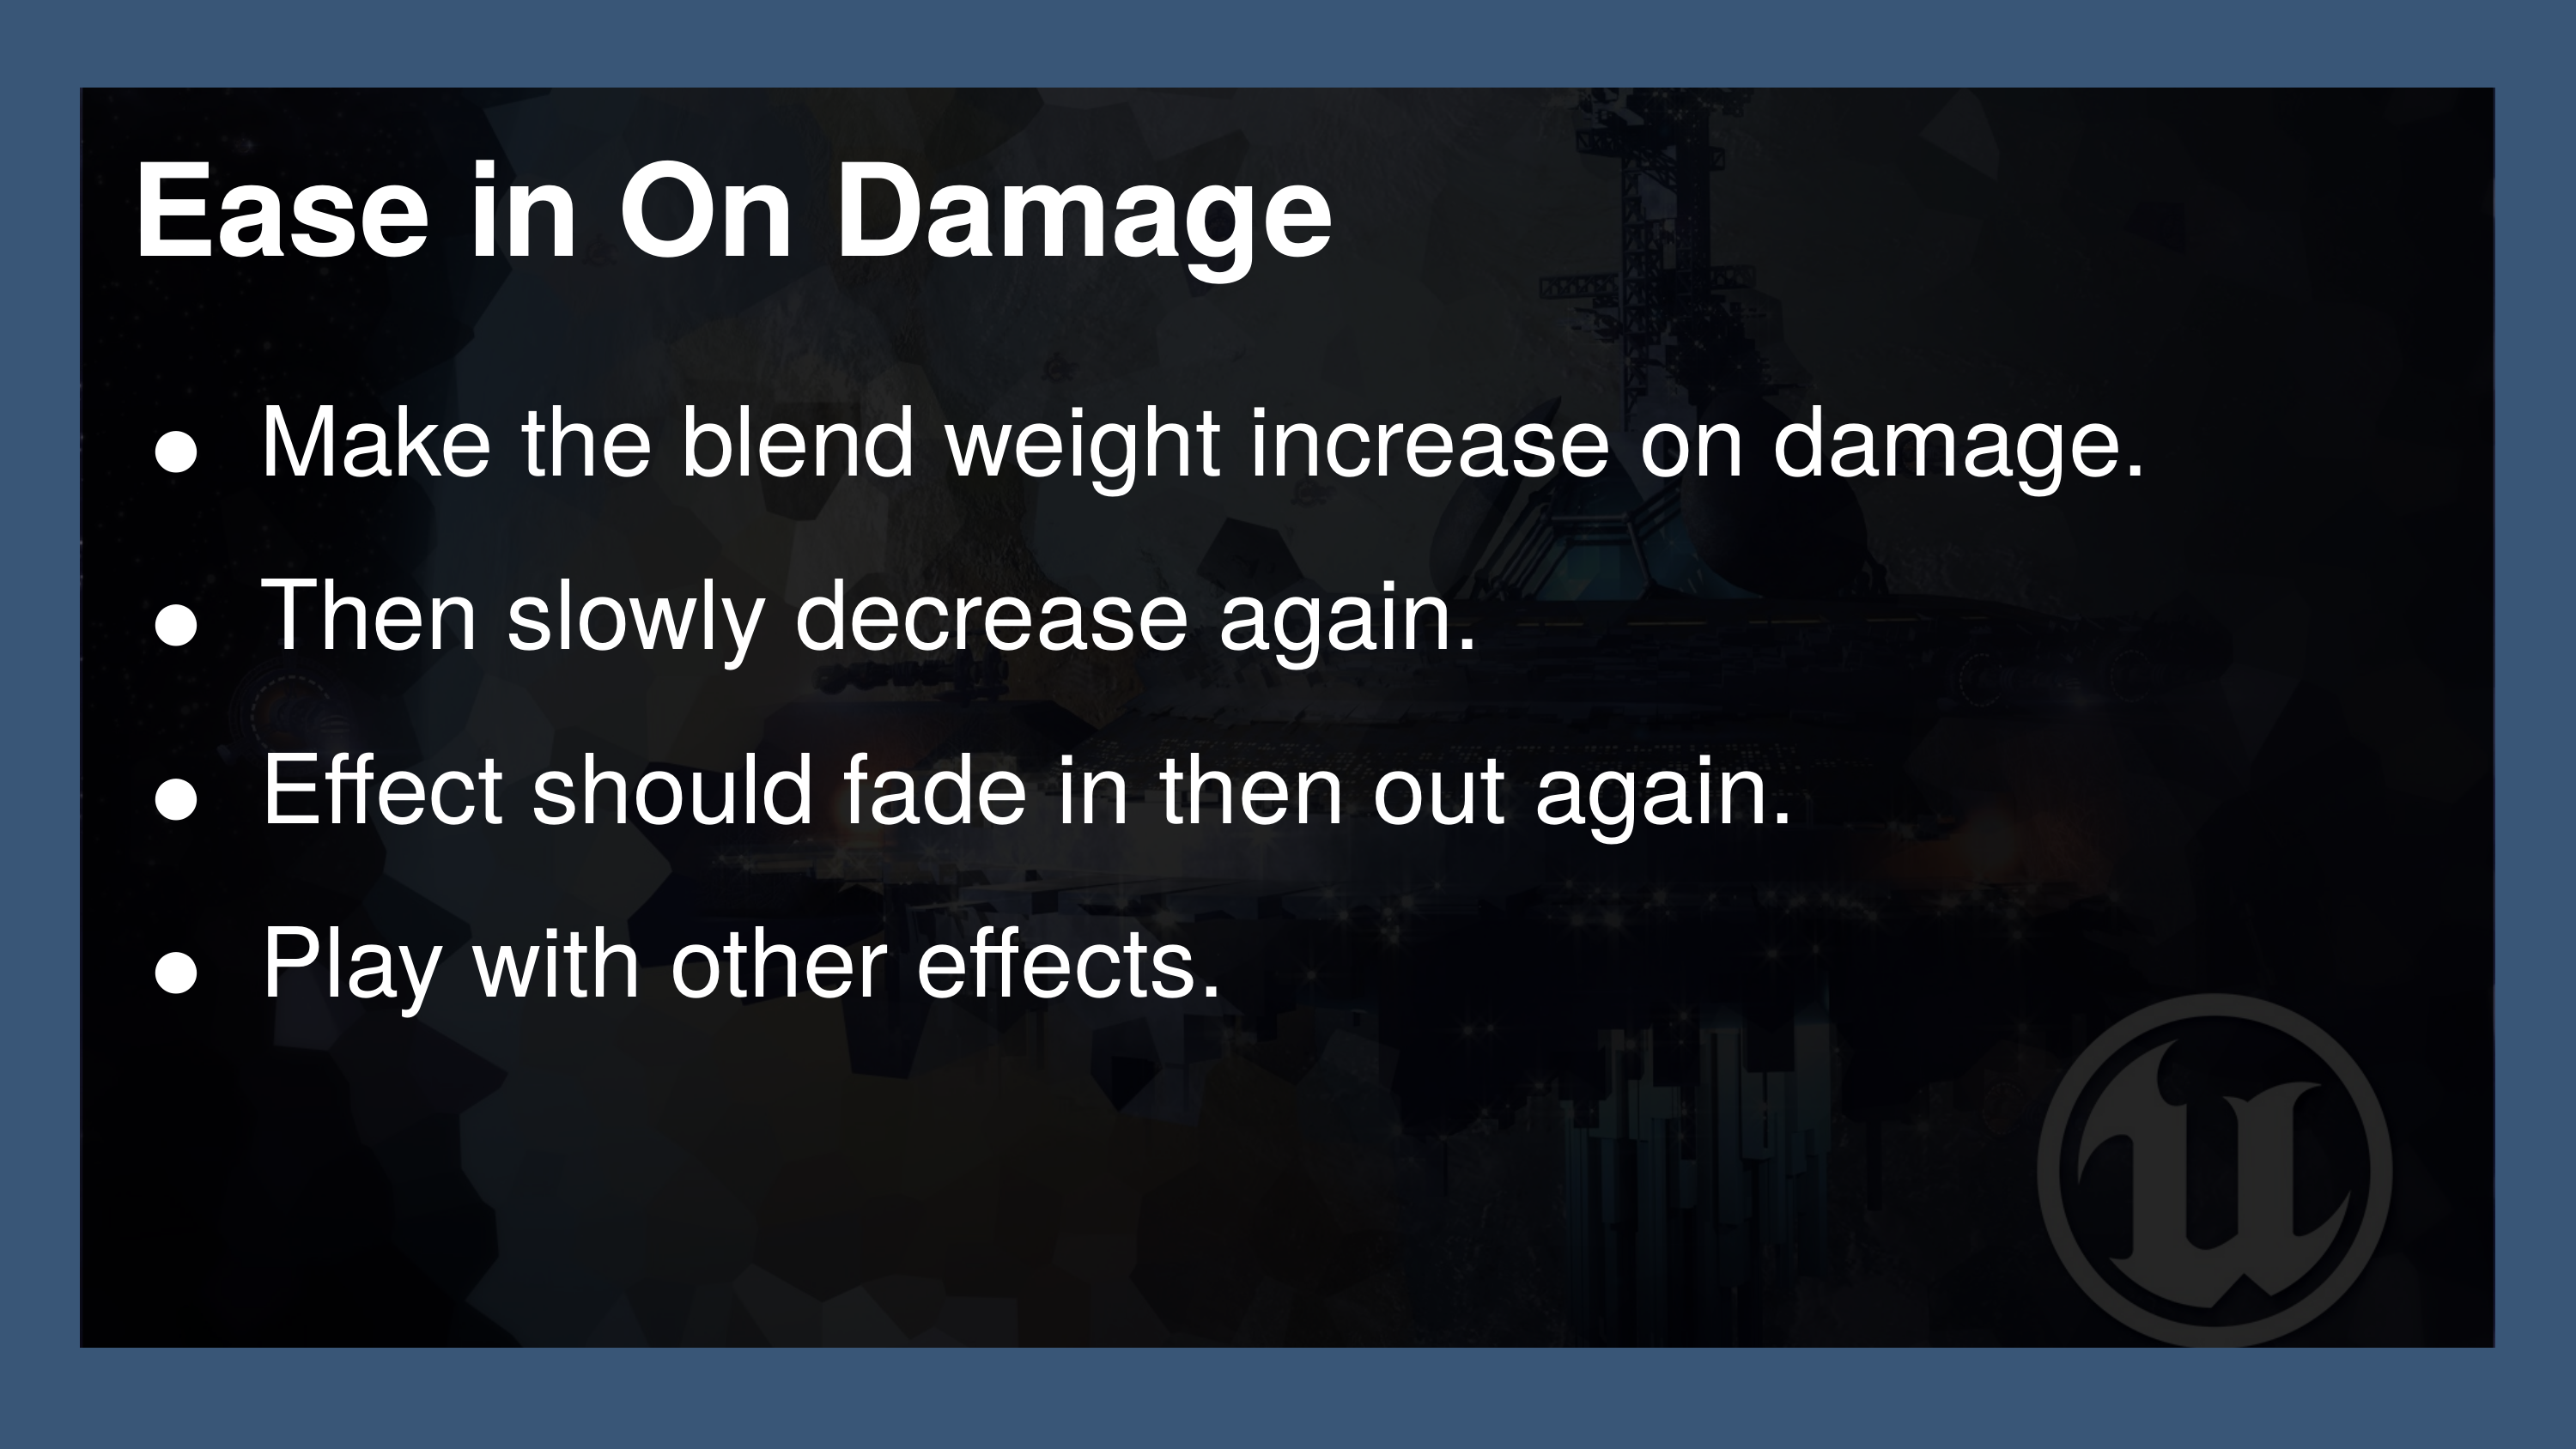

Ease in On Damage
Make the blend weight increase on damage.
Then slowly decrease again.
Effect should fade in then out again.
Play with other effects.